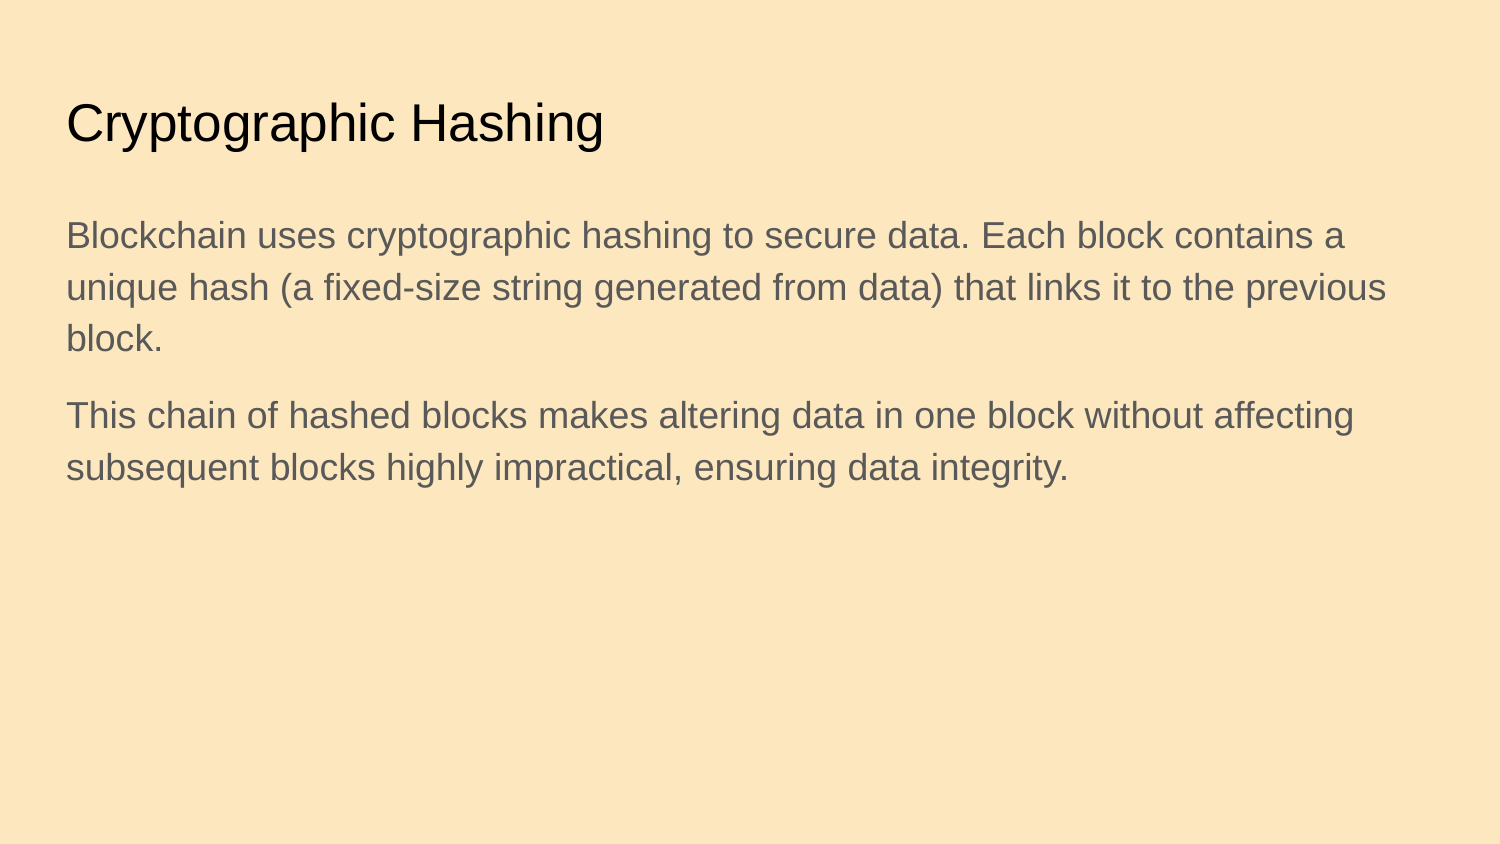

# Cryptographic Hashing
Blockchain uses cryptographic hashing to secure data. Each block contains a unique hash (a fixed-size string generated from data) that links it to the previous block.
This chain of hashed blocks makes altering data in one block without affecting subsequent blocks highly impractical, ensuring data integrity.